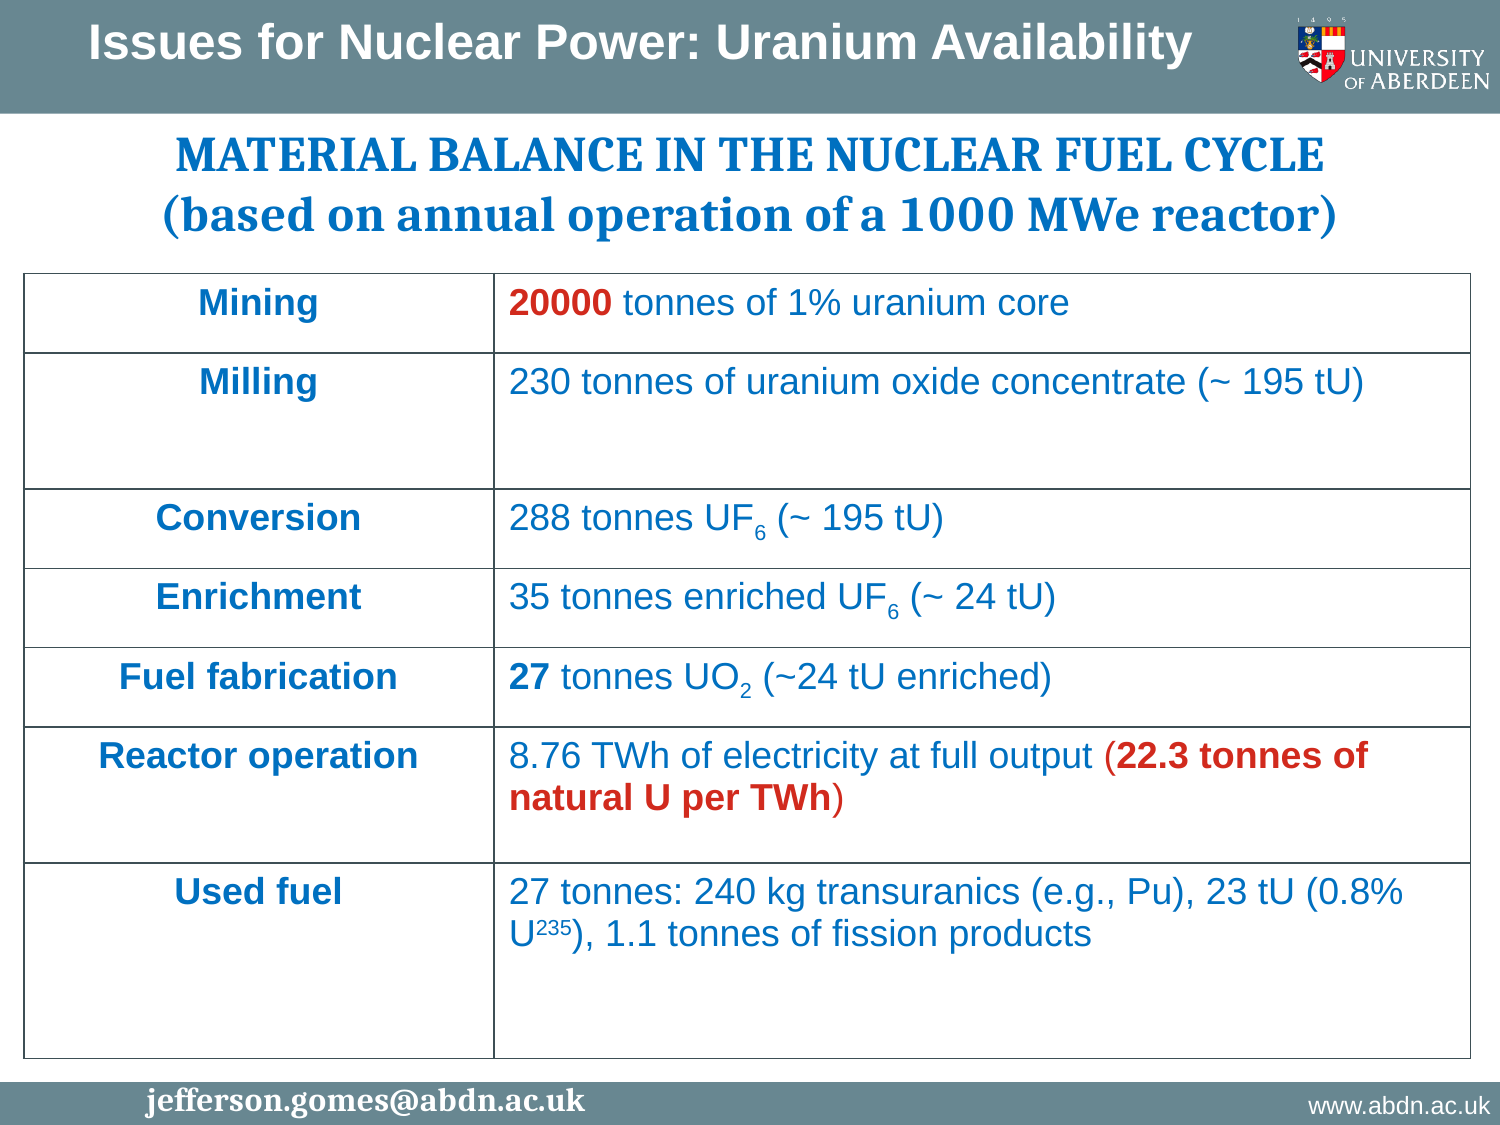

Issues for Nuclear Power: Uranium Availability
MATERIAL BALANCE IN THE NUCLEAR FUEL CYCLE
(based on annual operation of a 1000 MWe reactor)
| Mining | 20000 tonnes of 1% uranium core |
| --- | --- |
| Milling | 230 tonnes of uranium oxide concentrate (~ 195 tU) |
| Conversion | 288 tonnes UF6 (~ 195 tU) |
| Enrichment | 35 tonnes enriched UF6 (~ 24 tU) |
| Fuel fabrication | 27 tonnes UO2 (~24 tU enriched) |
| Reactor operation | 8.76 TWh of electricity at full output (22.3 tonnes of natural U per TWh) |
| Used fuel | 27 tonnes: 240 kg transuranics (e.g., Pu), 23 tU (0.8% U235), 1.1 tonnes of fission products |
jefferson.gomes@abdn.ac.uk